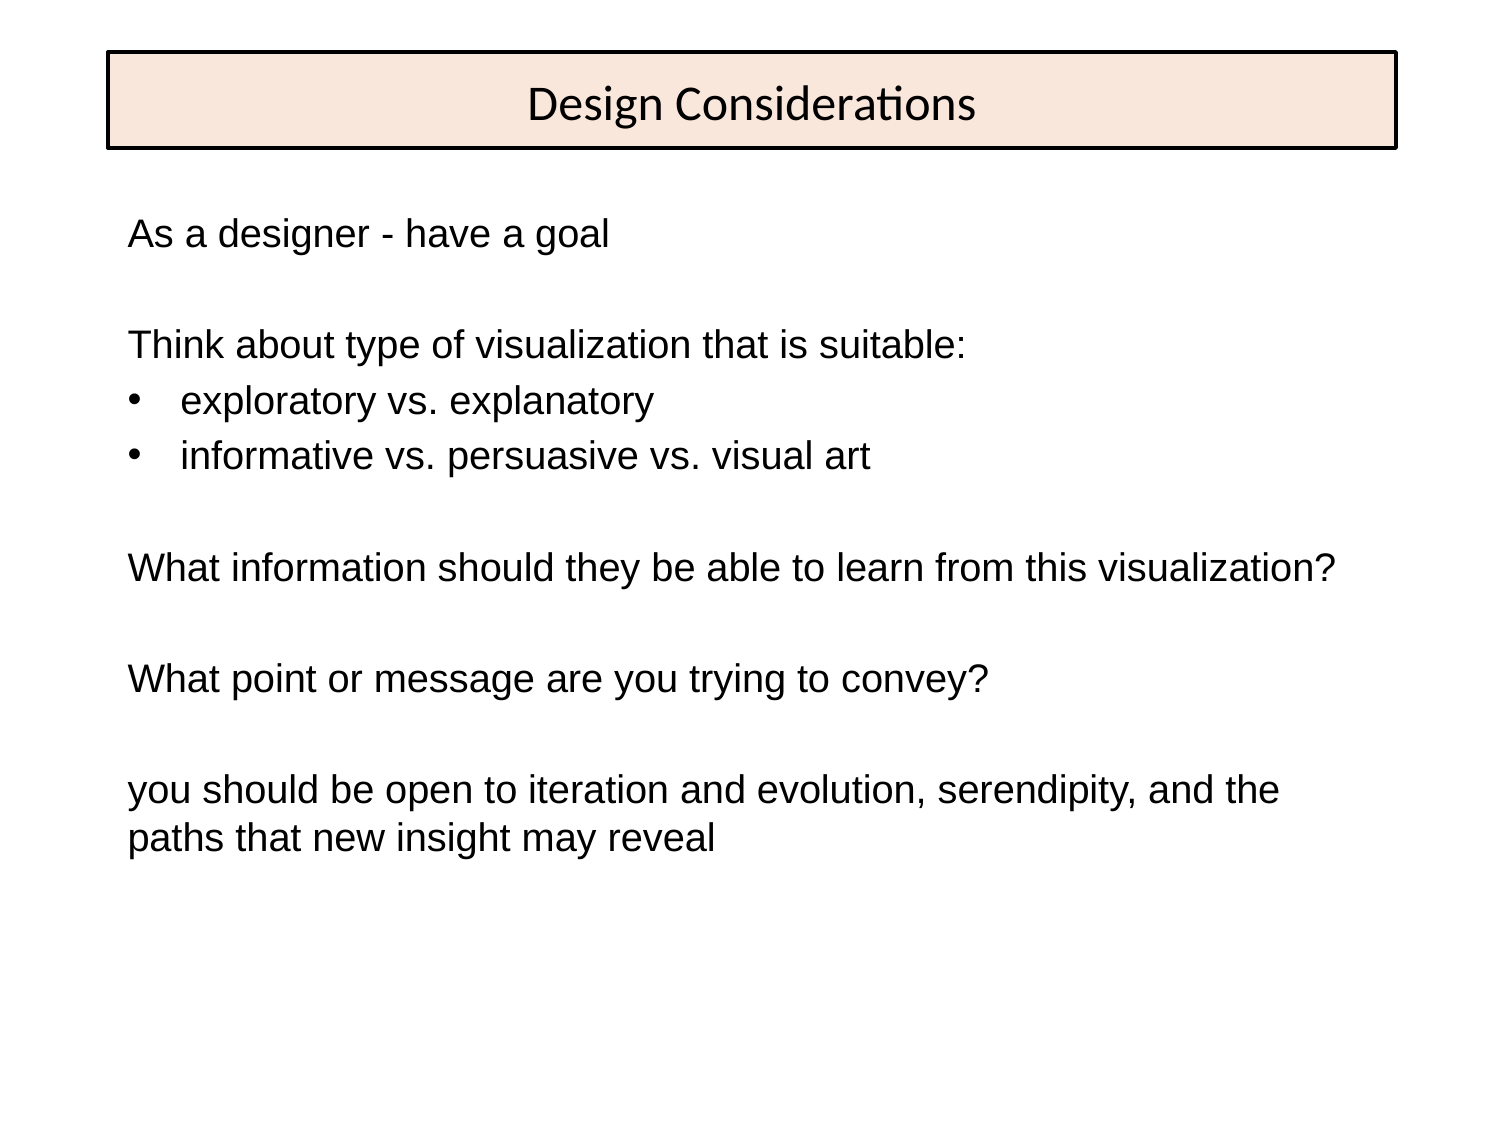

# Design Considerations
As a designer - have a goal

Think about type of visualization that is suitable:
exploratory vs. explanatory
informative vs. persuasive vs. visual art

What information should they be able to learn from this visualization?

What point or message are you trying to convey?

you should be open to iteration and evolution, serendipity, and the paths that new insight may reveal